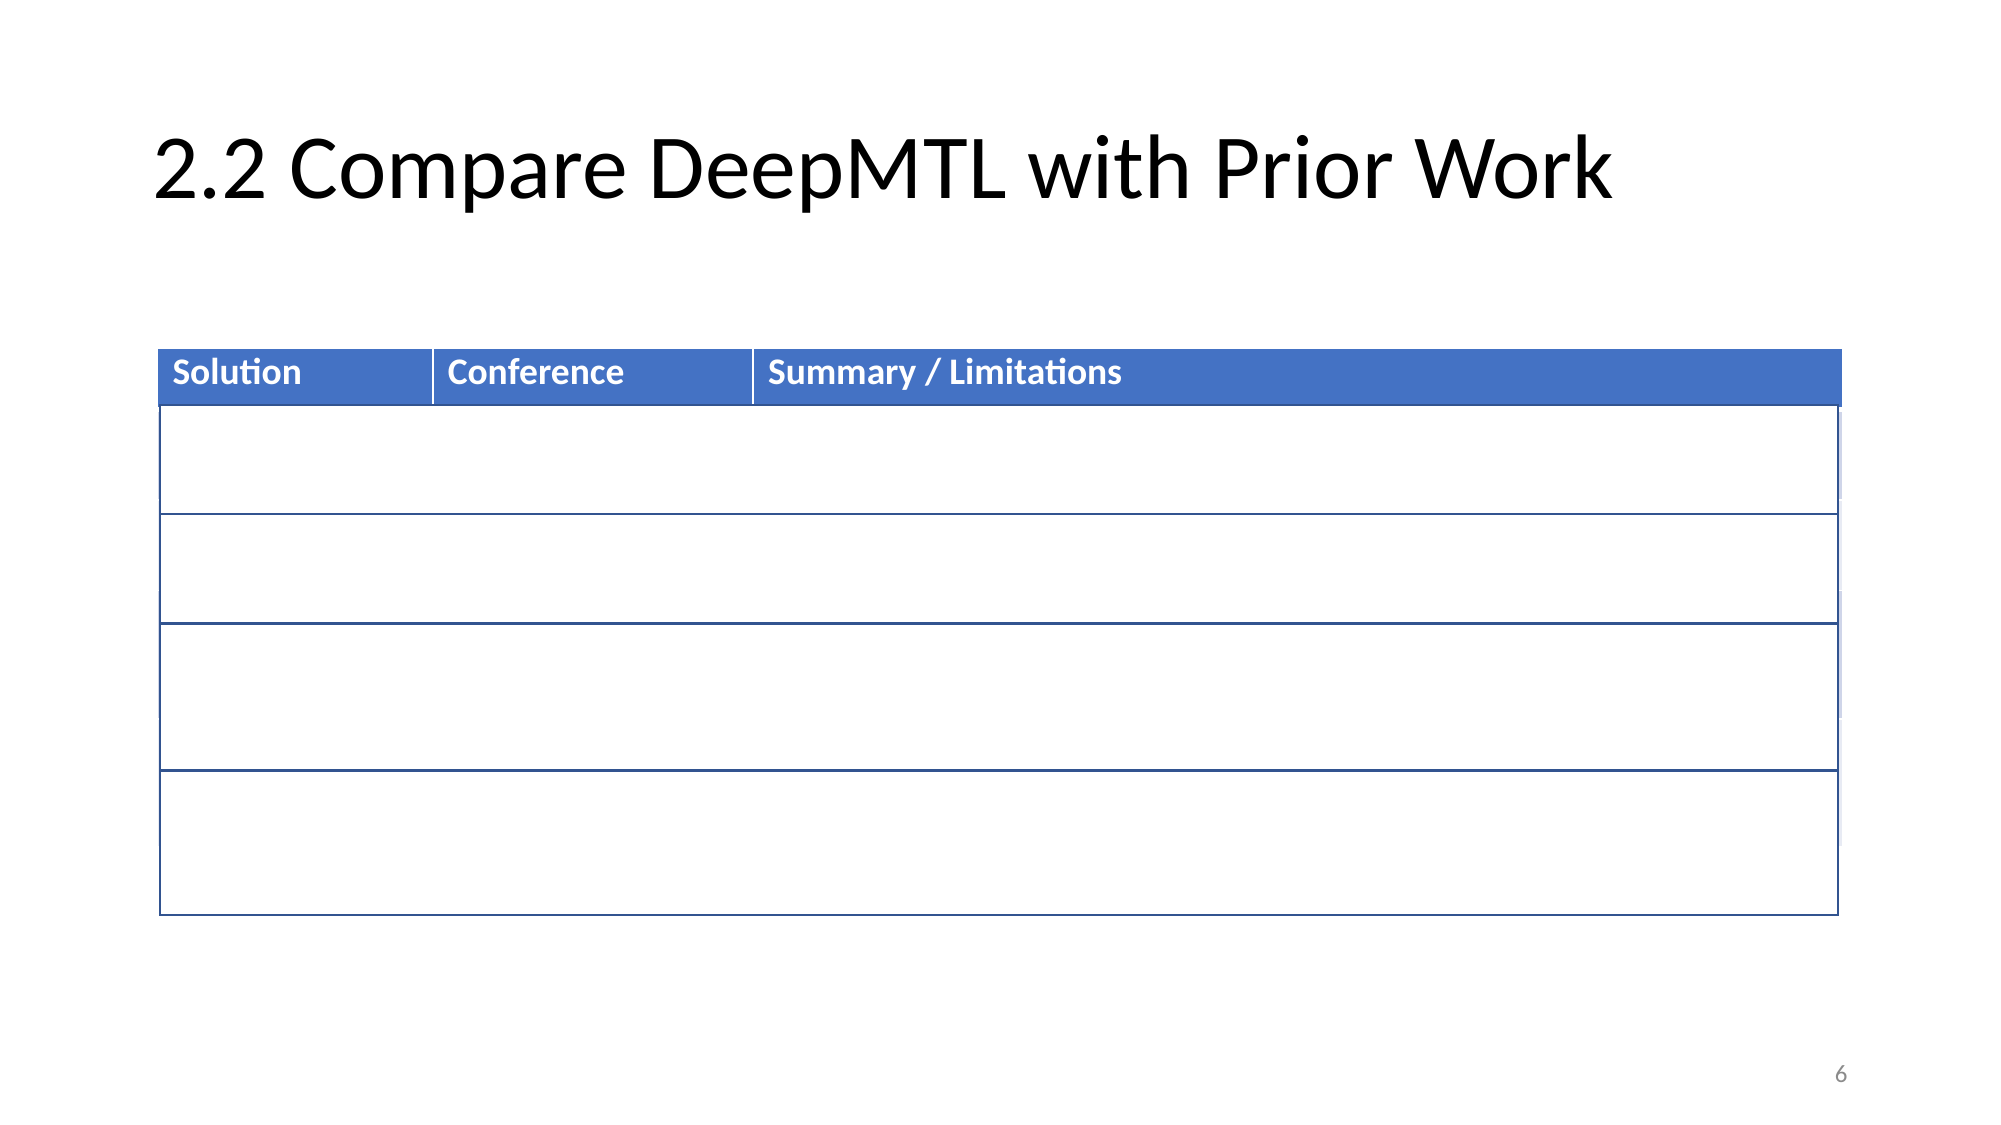

# 2.2 Compare DeepMTL with Prior Work
| Solution | Conference | Summary / Limitations |
| --- | --- | --- |
| SPLOT | MobiCom 2017 | Logistic regression-based method. Can not localize two nearby transmitters. |
| MAP\* | IPSN 2020 | Bayesian-based method with divide-and-conquer technique. High computational cost and high latency. |
| DeepTxFinder | ICCCN 2020 | Deep learning-based method (CNN). # of CNN models is linear to # of transmitters (not scalable, inelegant) Results not good. |
| DeepMTL | WoWMoM 2021 | Deep learning-based method (CNN). Constant two CNN models (scalable, elegant). Results a lot better. |

6